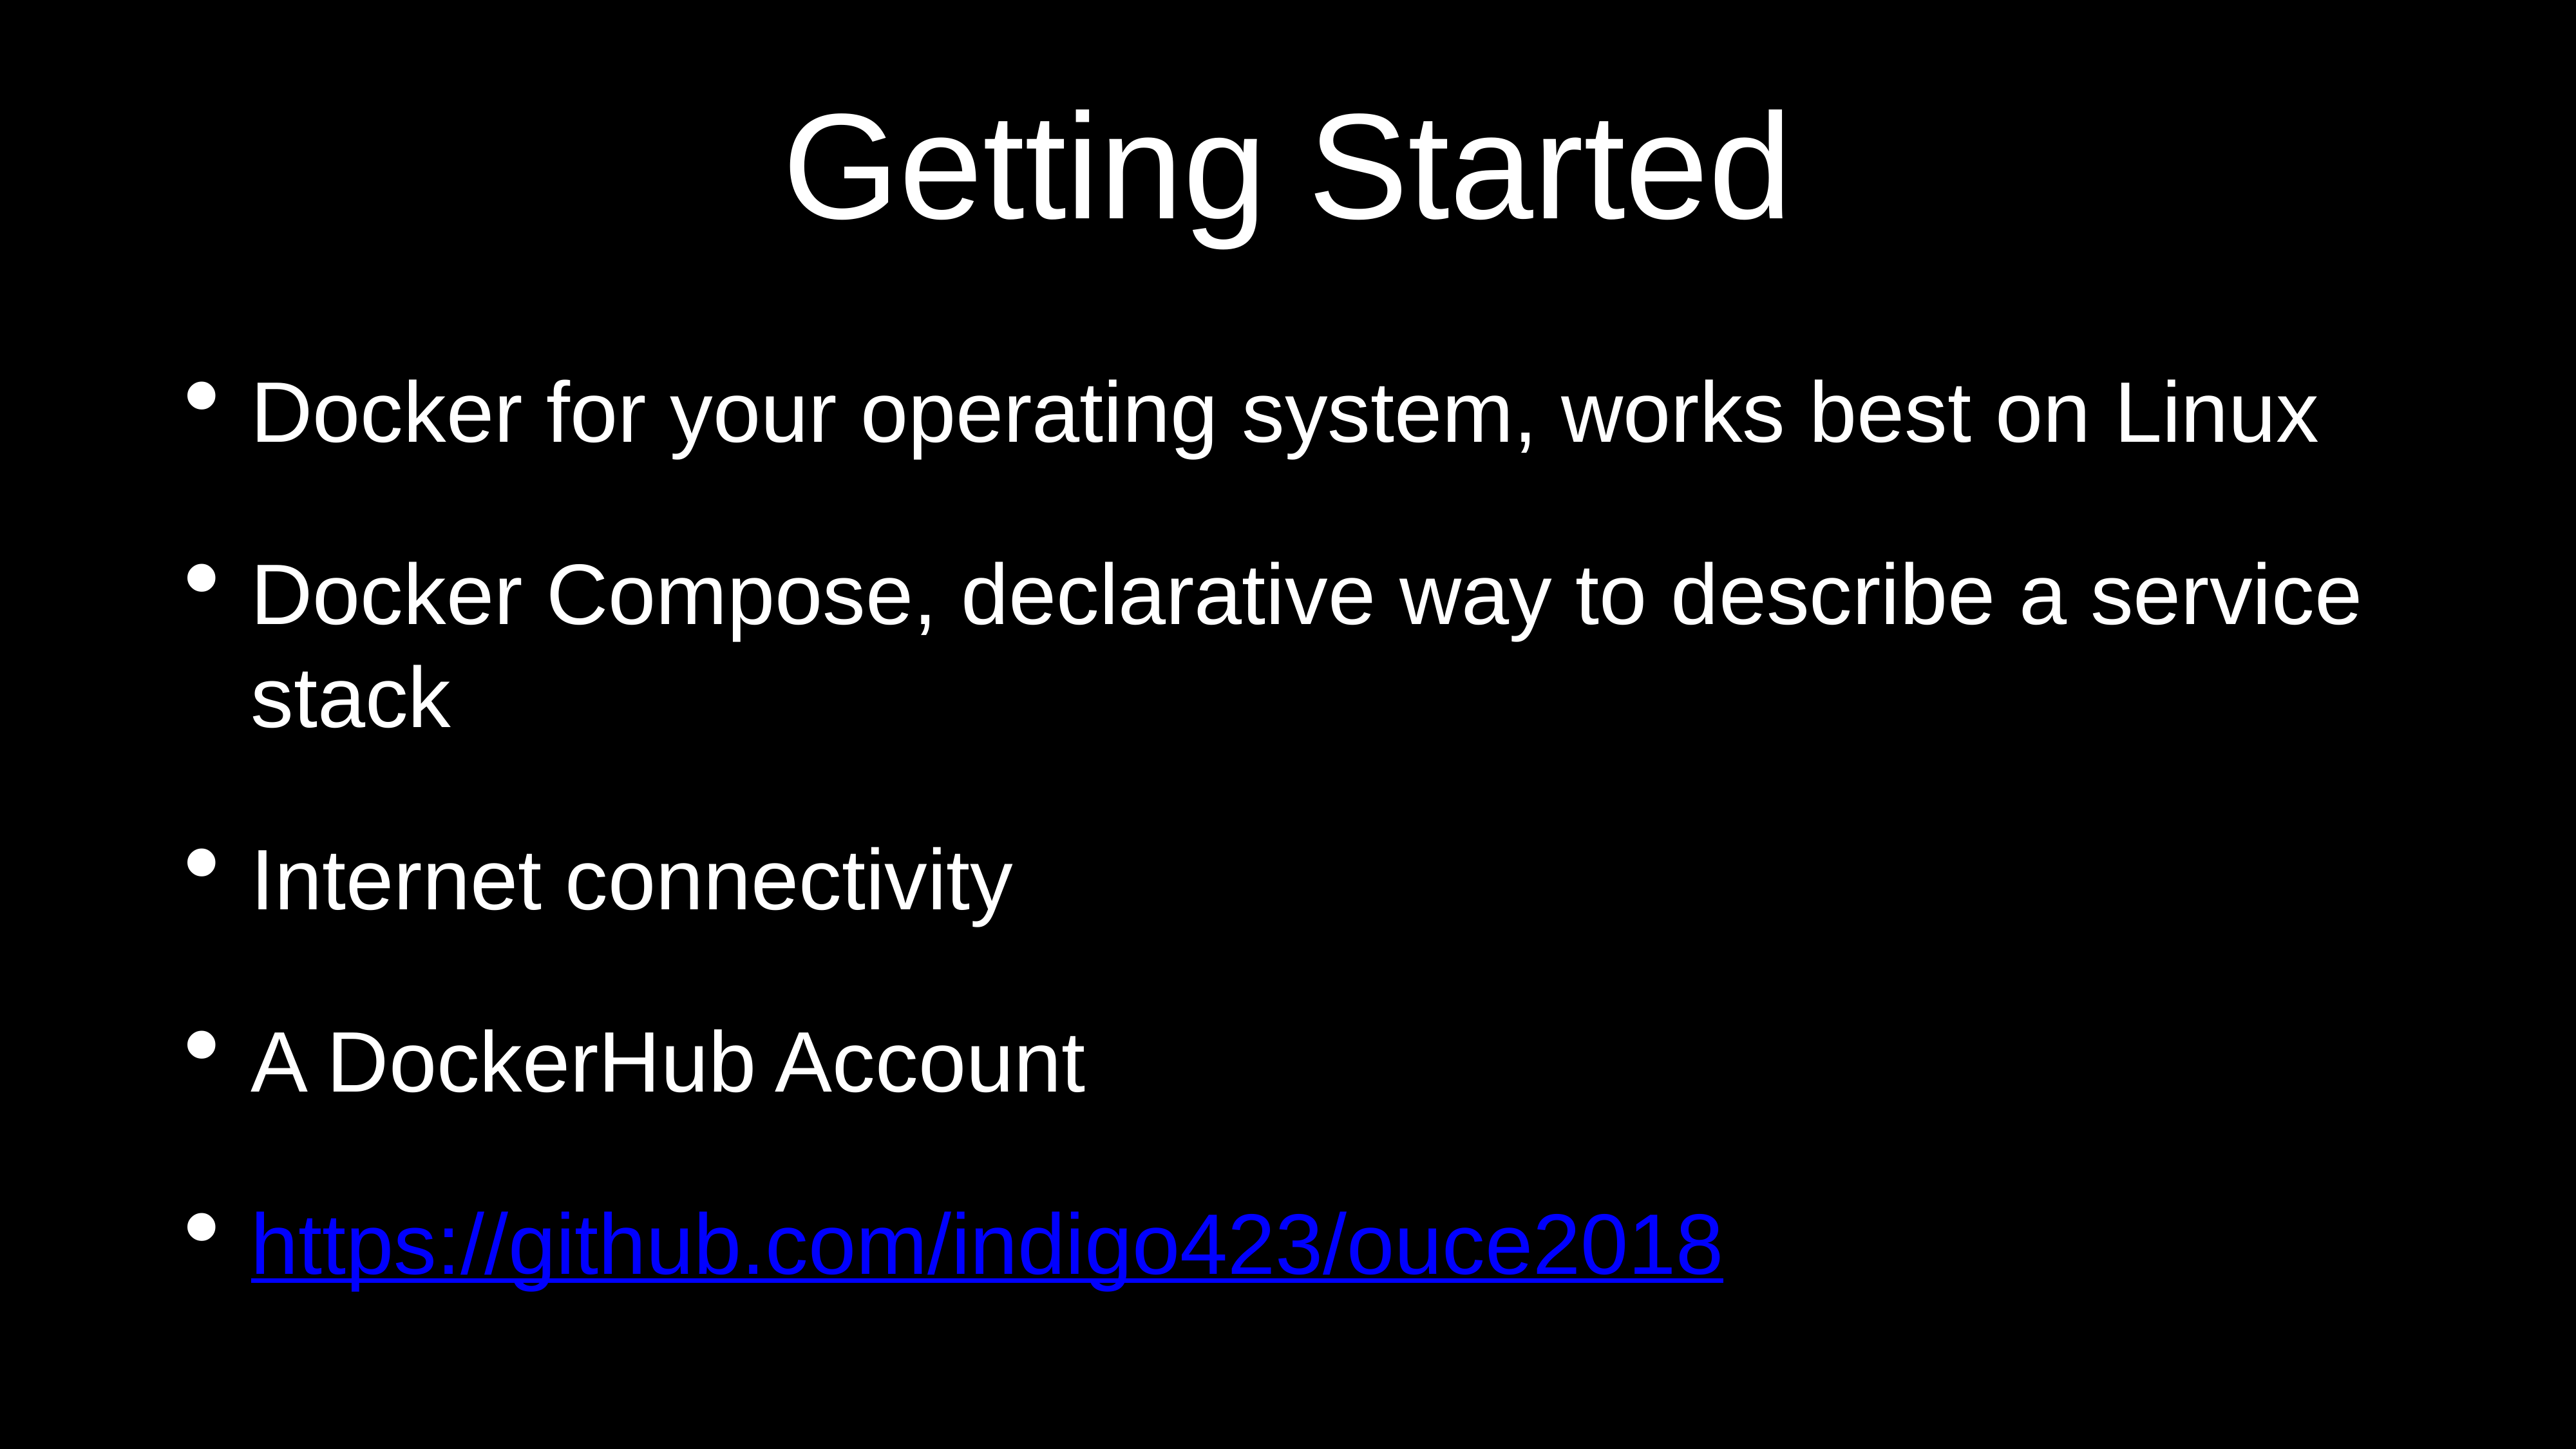

# Getting Started
Docker for your operating system, works best on Linux
Docker Compose, declarative way to describe a service stack
Internet connectivity
A DockerHub Account
https://github.com/indigo423/ouce2018